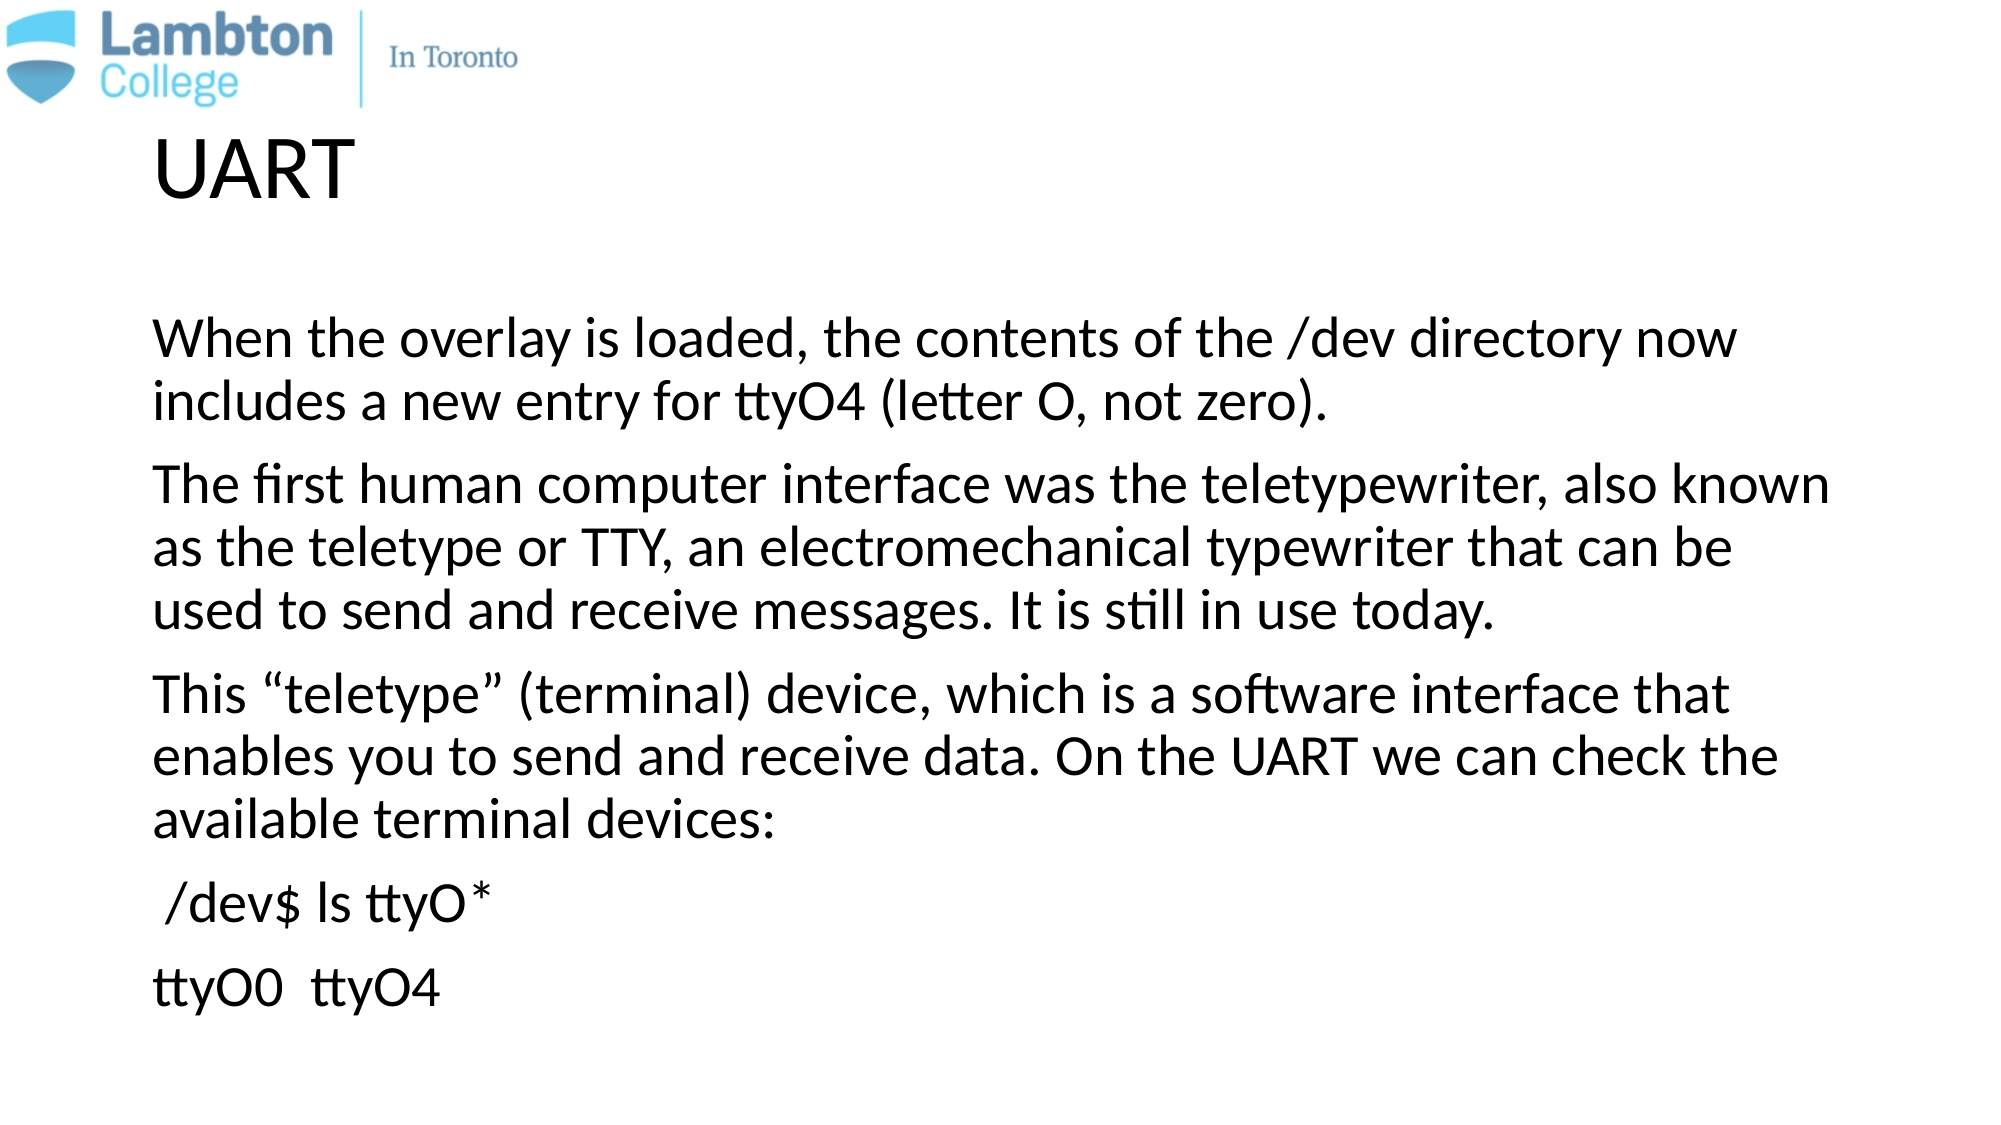

# UART
When the overlay is loaded, the contents of the /dev directory now includes a new entry for ttyO4 (letter O, not zero).
The first human computer interface was the teletypewriter, also known as the teletype or TTY, an electromechanical typewriter that can be used to send and receive messages. It is still in use today.
This “teletype” (terminal) device, which is a software interface that enables you to send and receive data. On the UART we can check the available terminal devices:
 /dev$ ls ttyO*
ttyO0  ttyO4